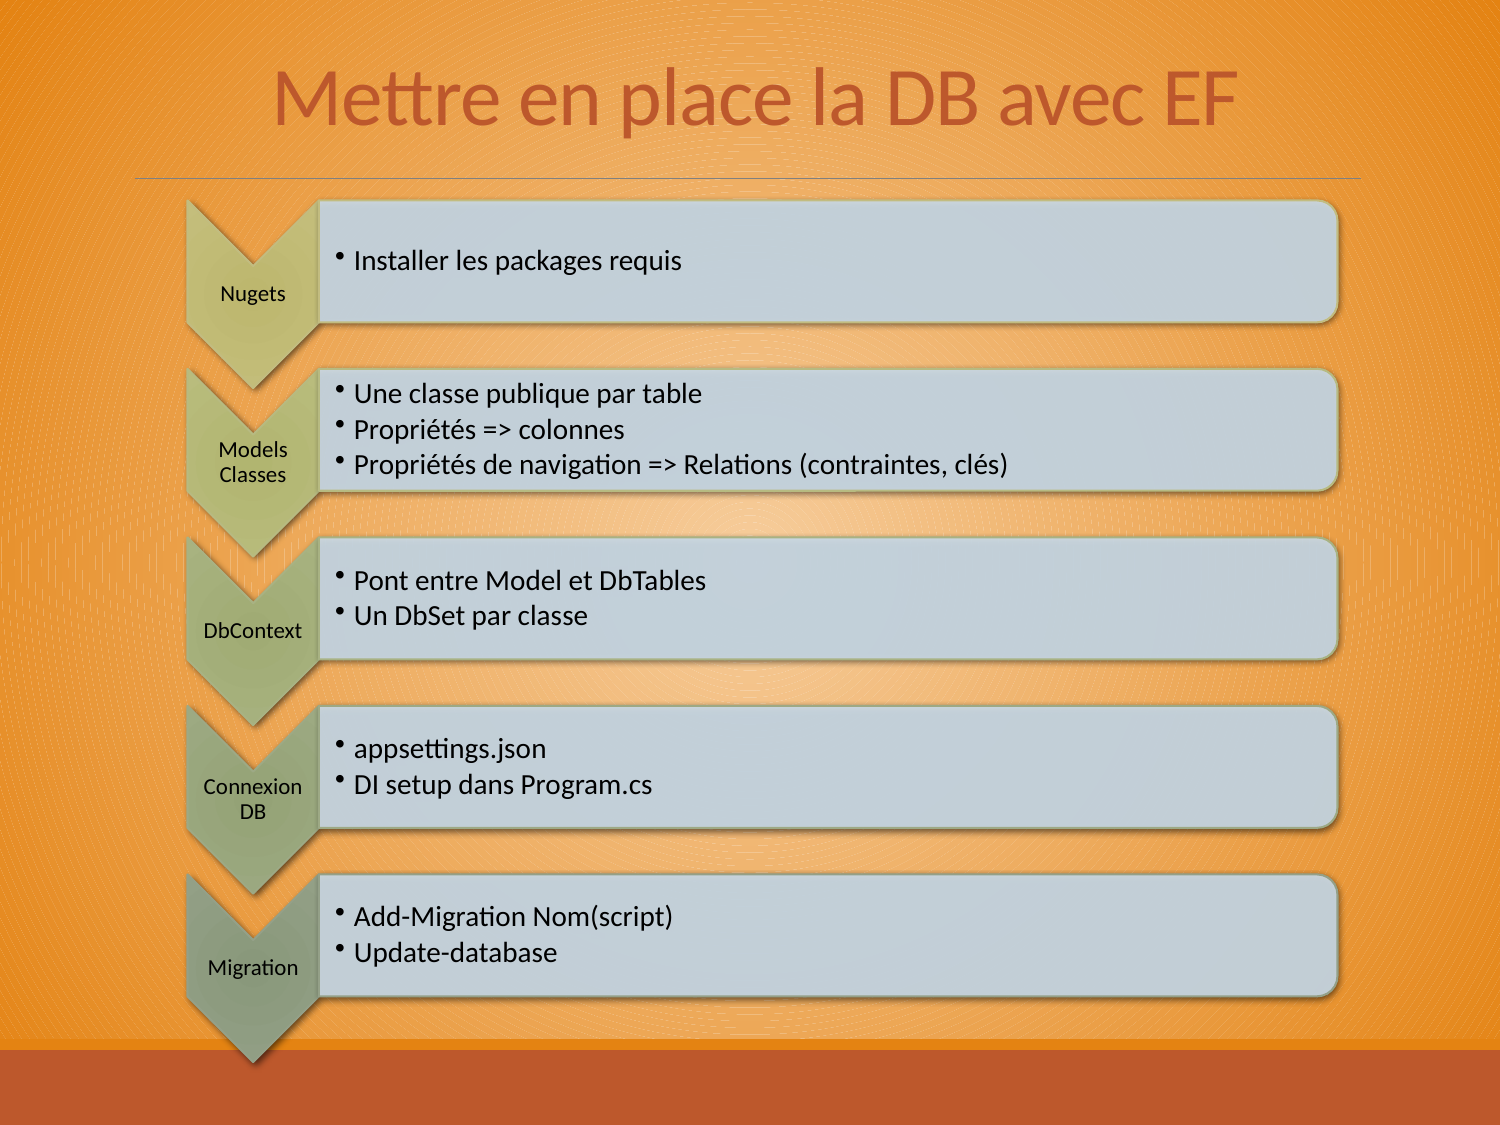

# Mettre en place la DB avec EF
Nugets
Installer les packages requis
Models Classes
Une classe publique par table
Propriétés => colonnes
Propriétés de navigation => Relations (contraintes, clés)
DbContext
Pont entre Model et DbTables
Un DbSet par classe
Connexion DB
appsettings.json
DI setup dans Program.cs
Migration
Add-Migration Nom(script)
Update-database